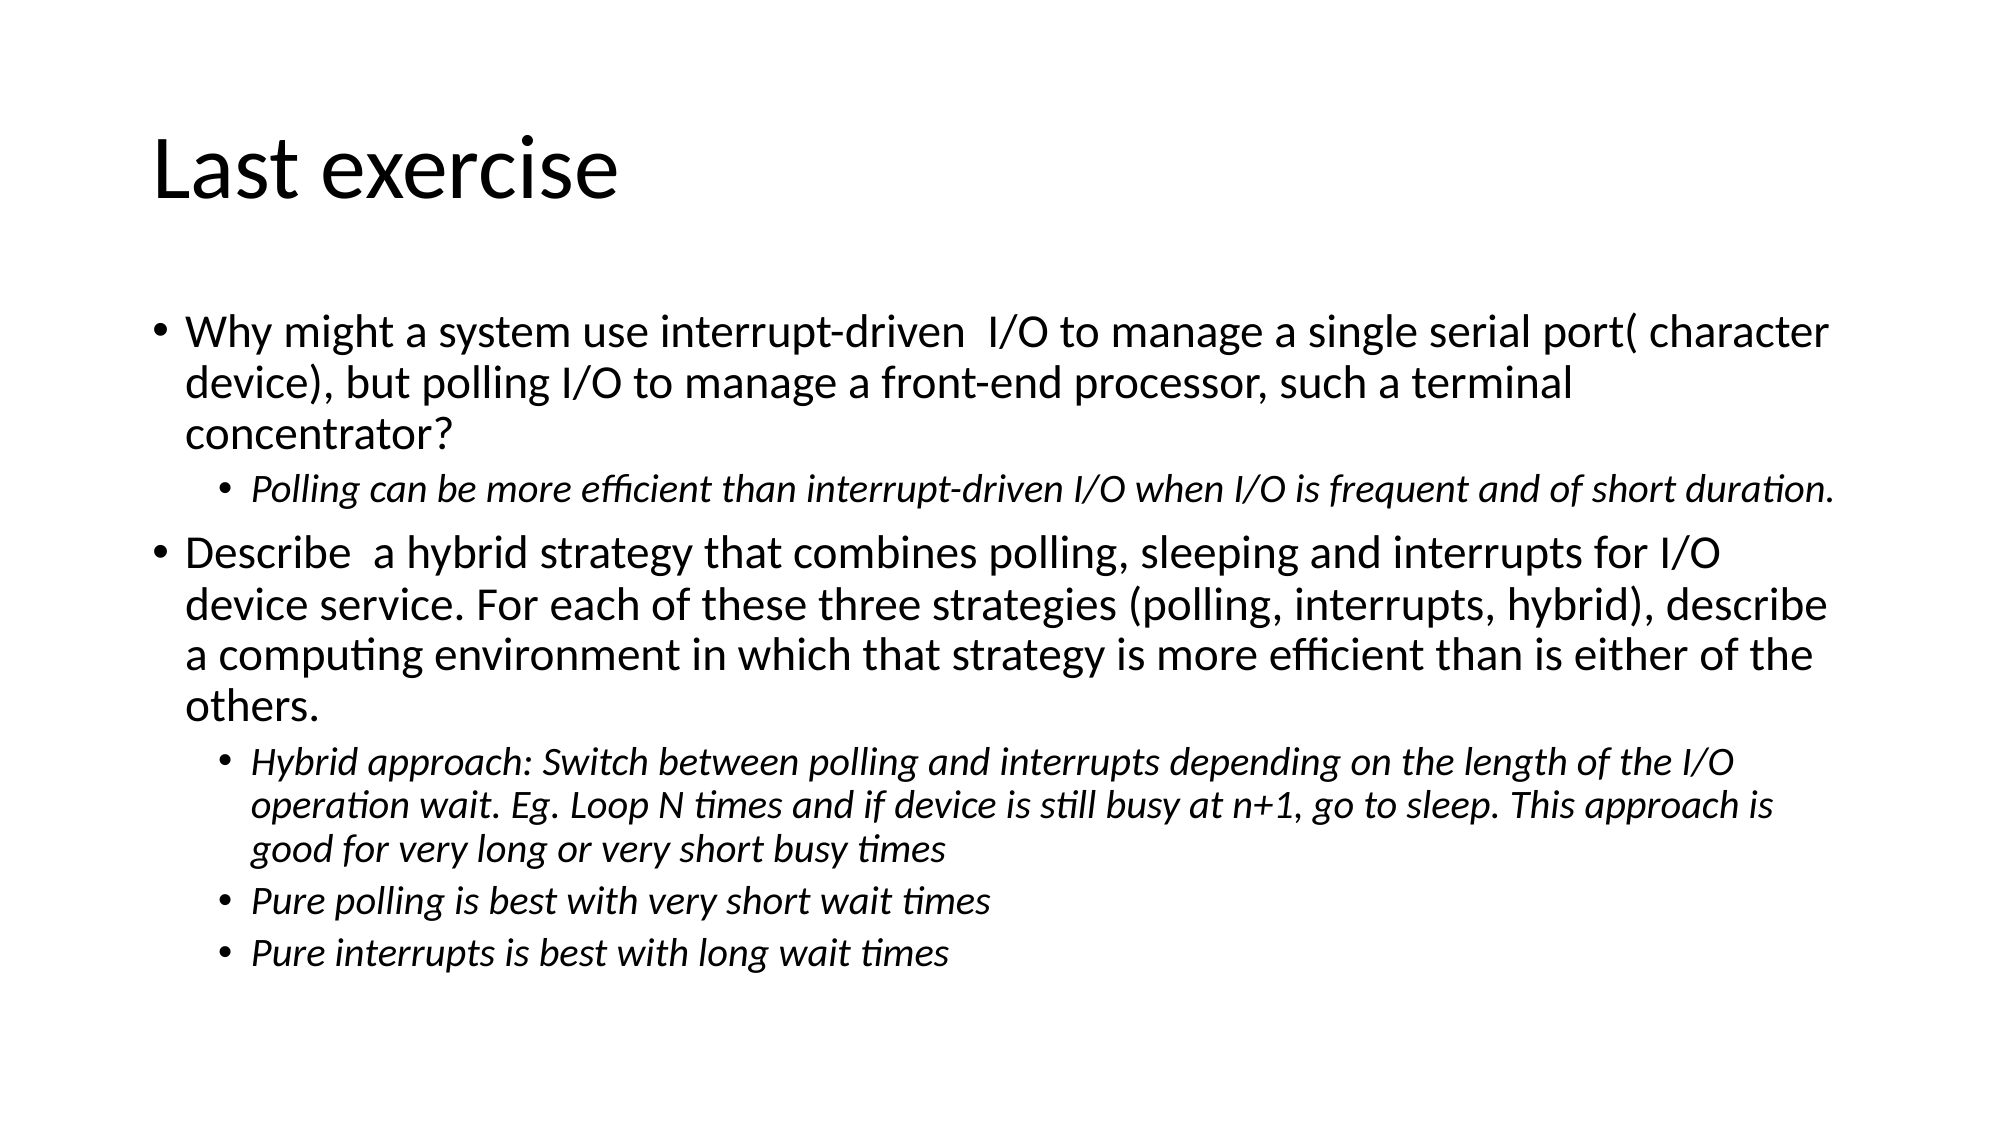

# Last exercise
Why might a system use interrupt-driven  I/O to manage a single serial port( character device), but polling I/O to manage a front-end processor, such a terminal  concentrator?
Polling can be more efficient than interrupt-driven I/O when I/O is frequent and of short duration.
Describe  a hybrid strategy that combines polling, sleeping and interrupts for I/O device service. For each of these three strategies (polling, interrupts, hybrid), describe a computing environment in which that strategy is more efficient than is either of the others.
Hybrid approach: Switch between polling and interrupts depending on the length of the I/O operation wait. Eg. Loop N times and if device is still busy at n+1, go to sleep. This approach is good for very long or very short busy times
Pure polling is best with very short wait times
Pure interrupts is best with long wait times